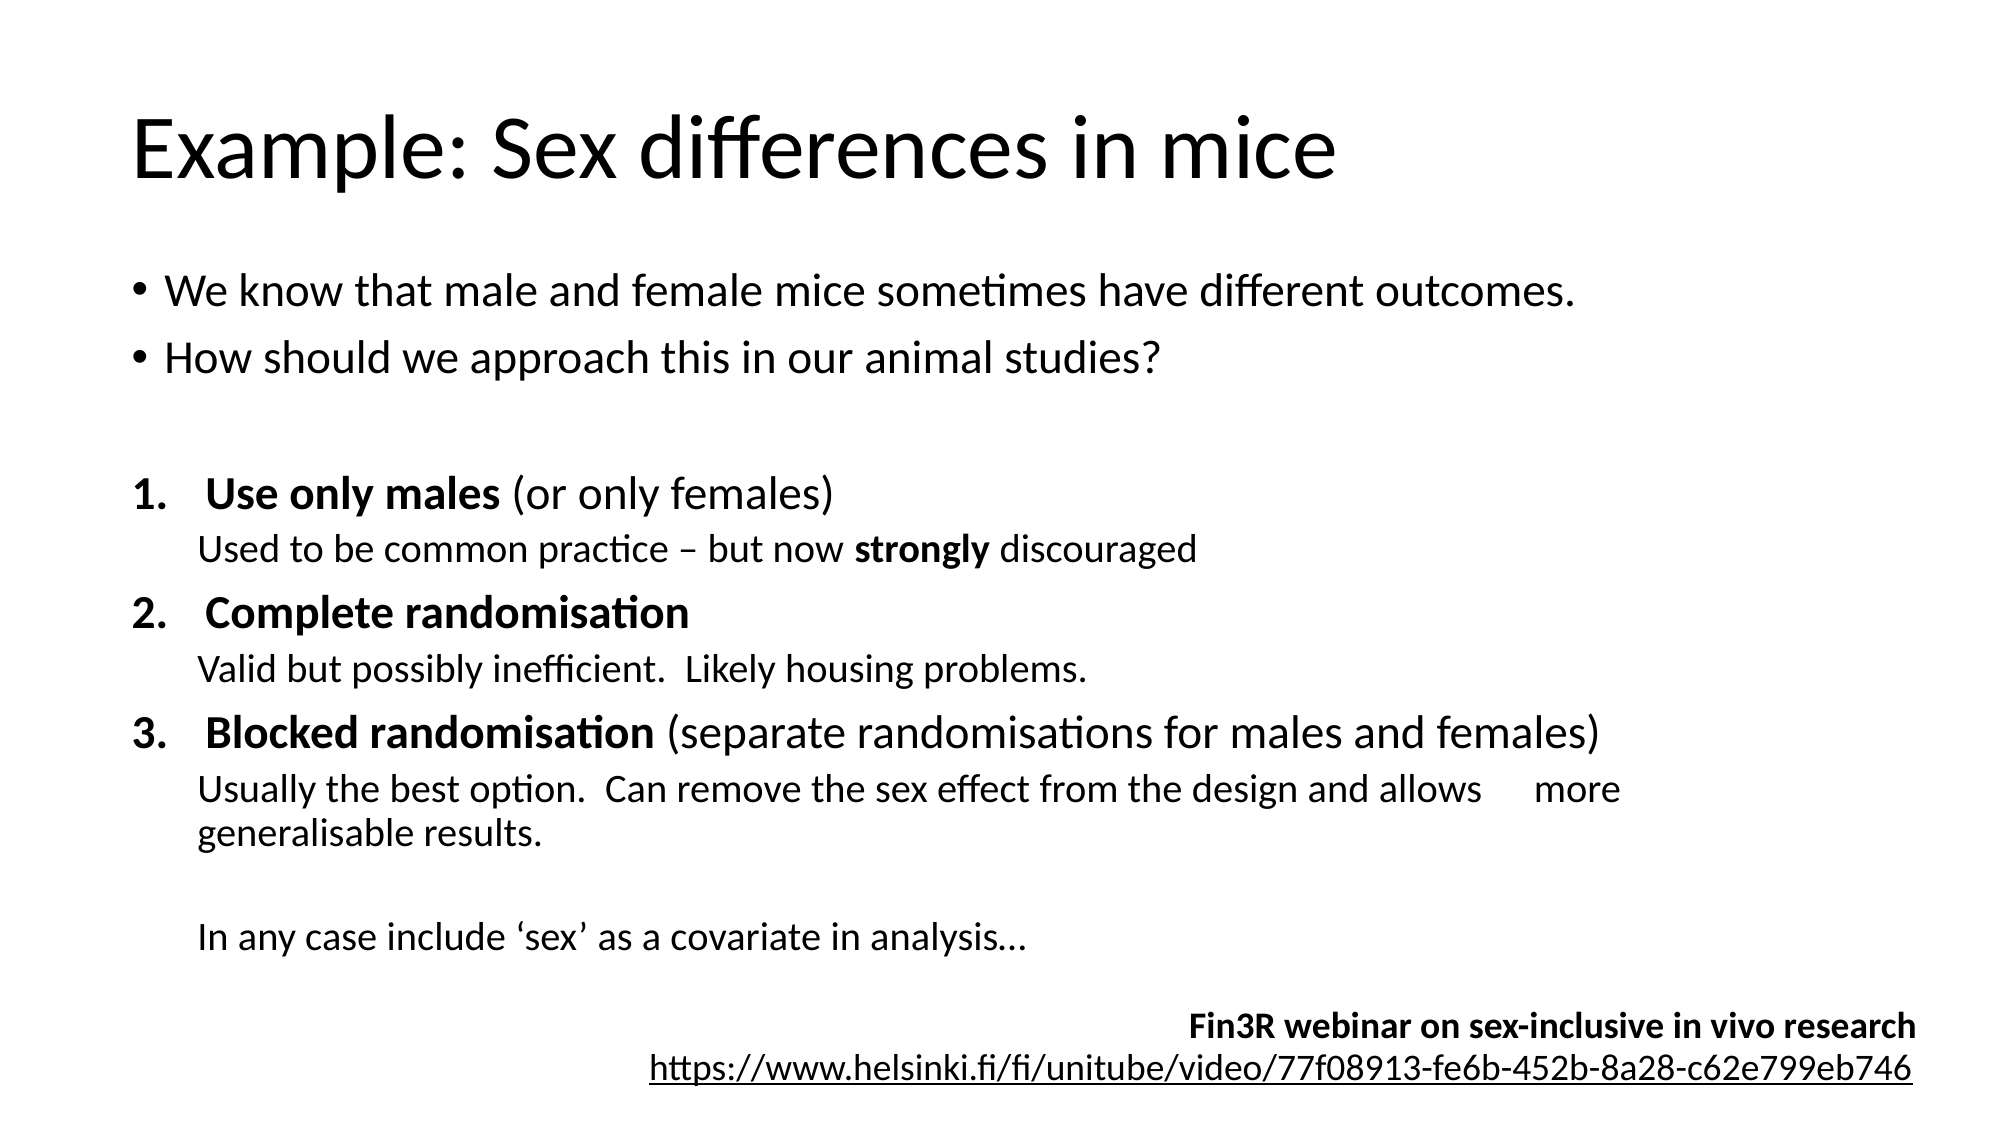

# Example: Sex differences in mice
We know that male and female mice sometimes have different outcomes.
How should we approach this in our animal studies?

Use only males (or only females)
	Used to be common practice – but now strongly discouraged
Complete randomisation
	Valid but possibly inefficient.  Likely housing problems.
Blocked randomisation (separate randomisations for males and females)
	Usually the best option.  Can remove the sex effect from the design and allows 	more generalisable results.

In any case include ‘sex’ as a covariate in analysis…
Fin3R webinar on sex-inclusive in vivo research
https://www.helsinki.fi/fi/unitube/video/77f08913-fe6b-452b-8a28-c62e799eb746